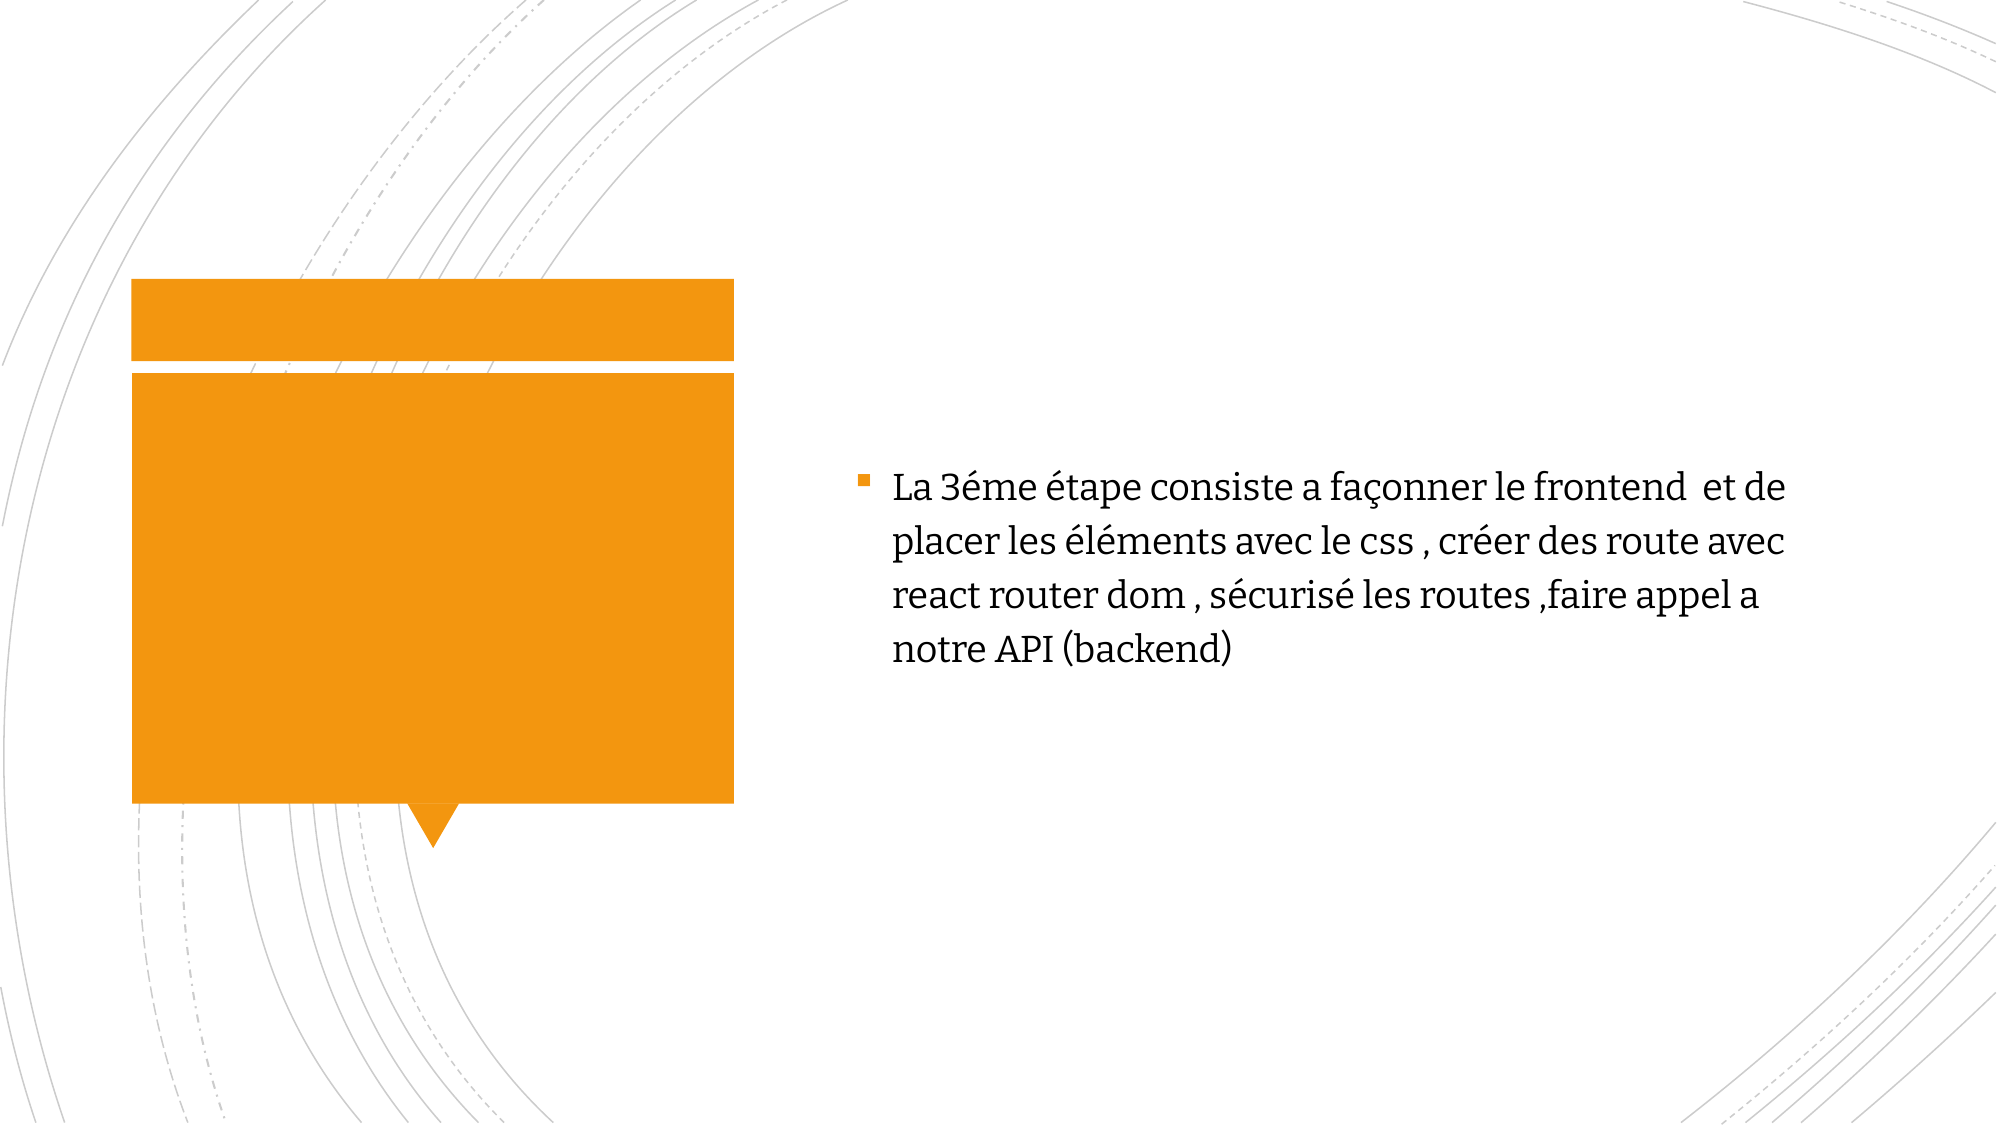

La 3éme étape consiste a façonner le frontend  et de placer les éléments avec le css , créer des route avec react router dom , sécurisé les routes ,faire appel a notre API (backend)
#